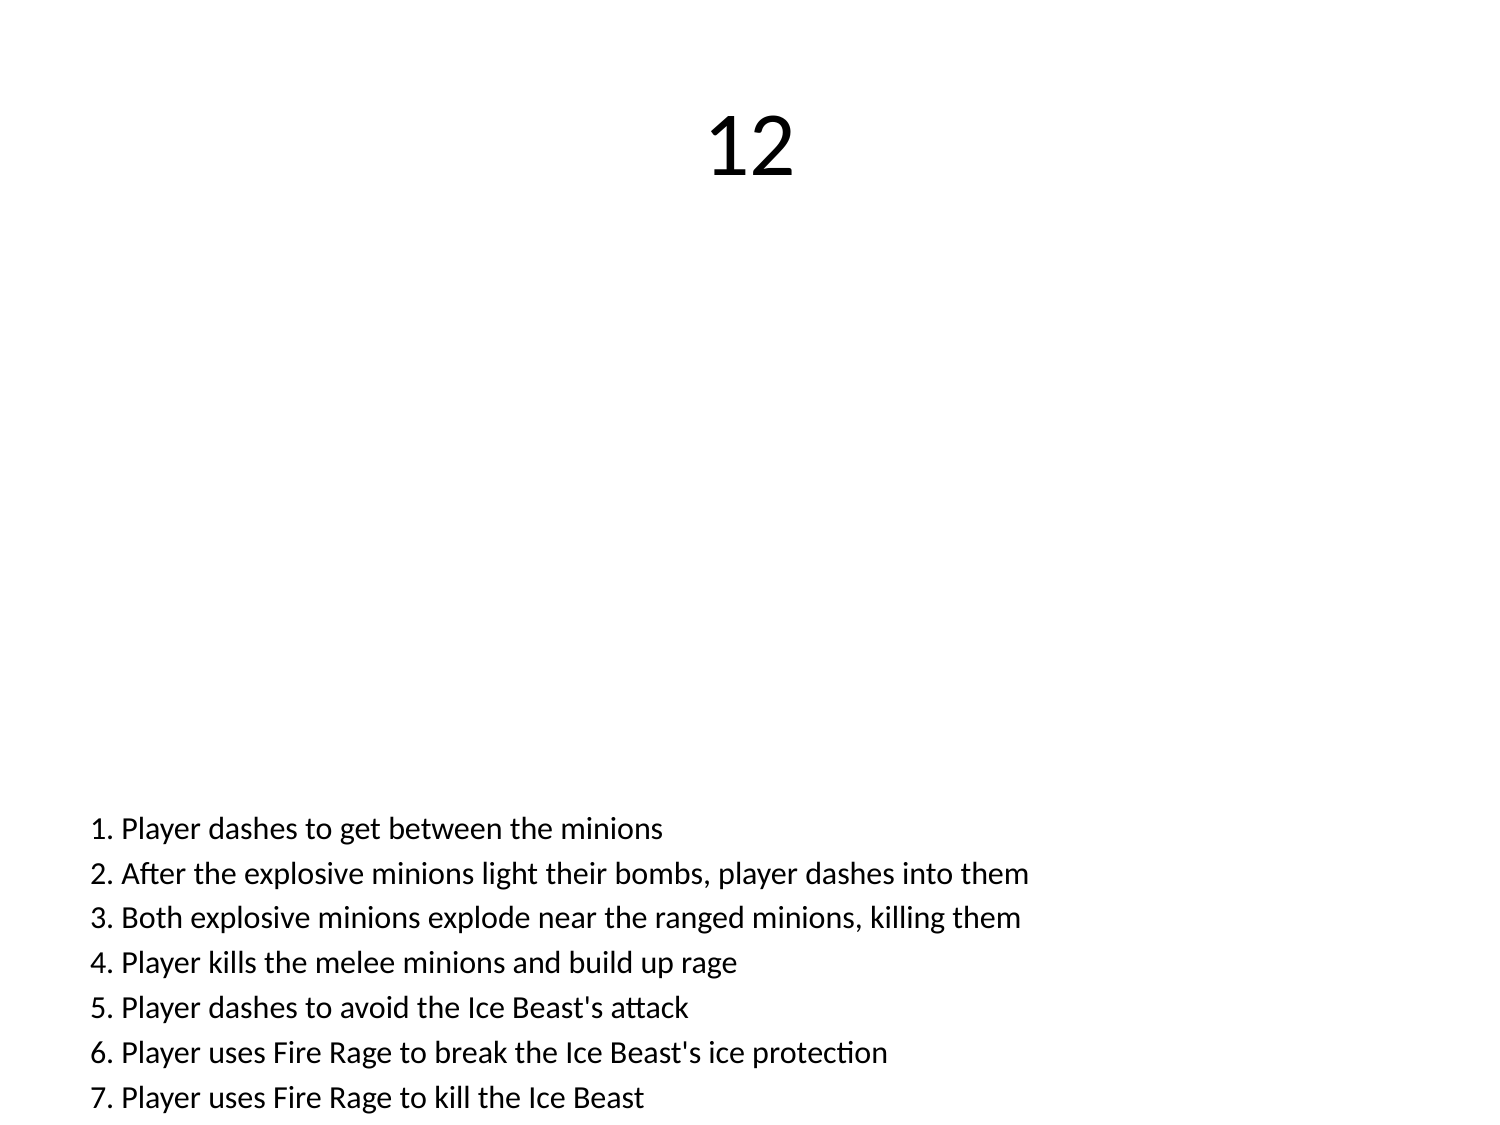

# 12
1. Player dashes to get between the minions
2. After the explosive minions light their bombs, player dashes into them
3. Both explosive minions explode near the ranged minions, killing them
4. Player kills the melee minions and build up rage
5. Player dashes to avoid the Ice Beast's attack
6. Player uses Fire Rage to break the Ice Beast's ice protection
7. Player uses Fire Rage to kill the Ice Beast